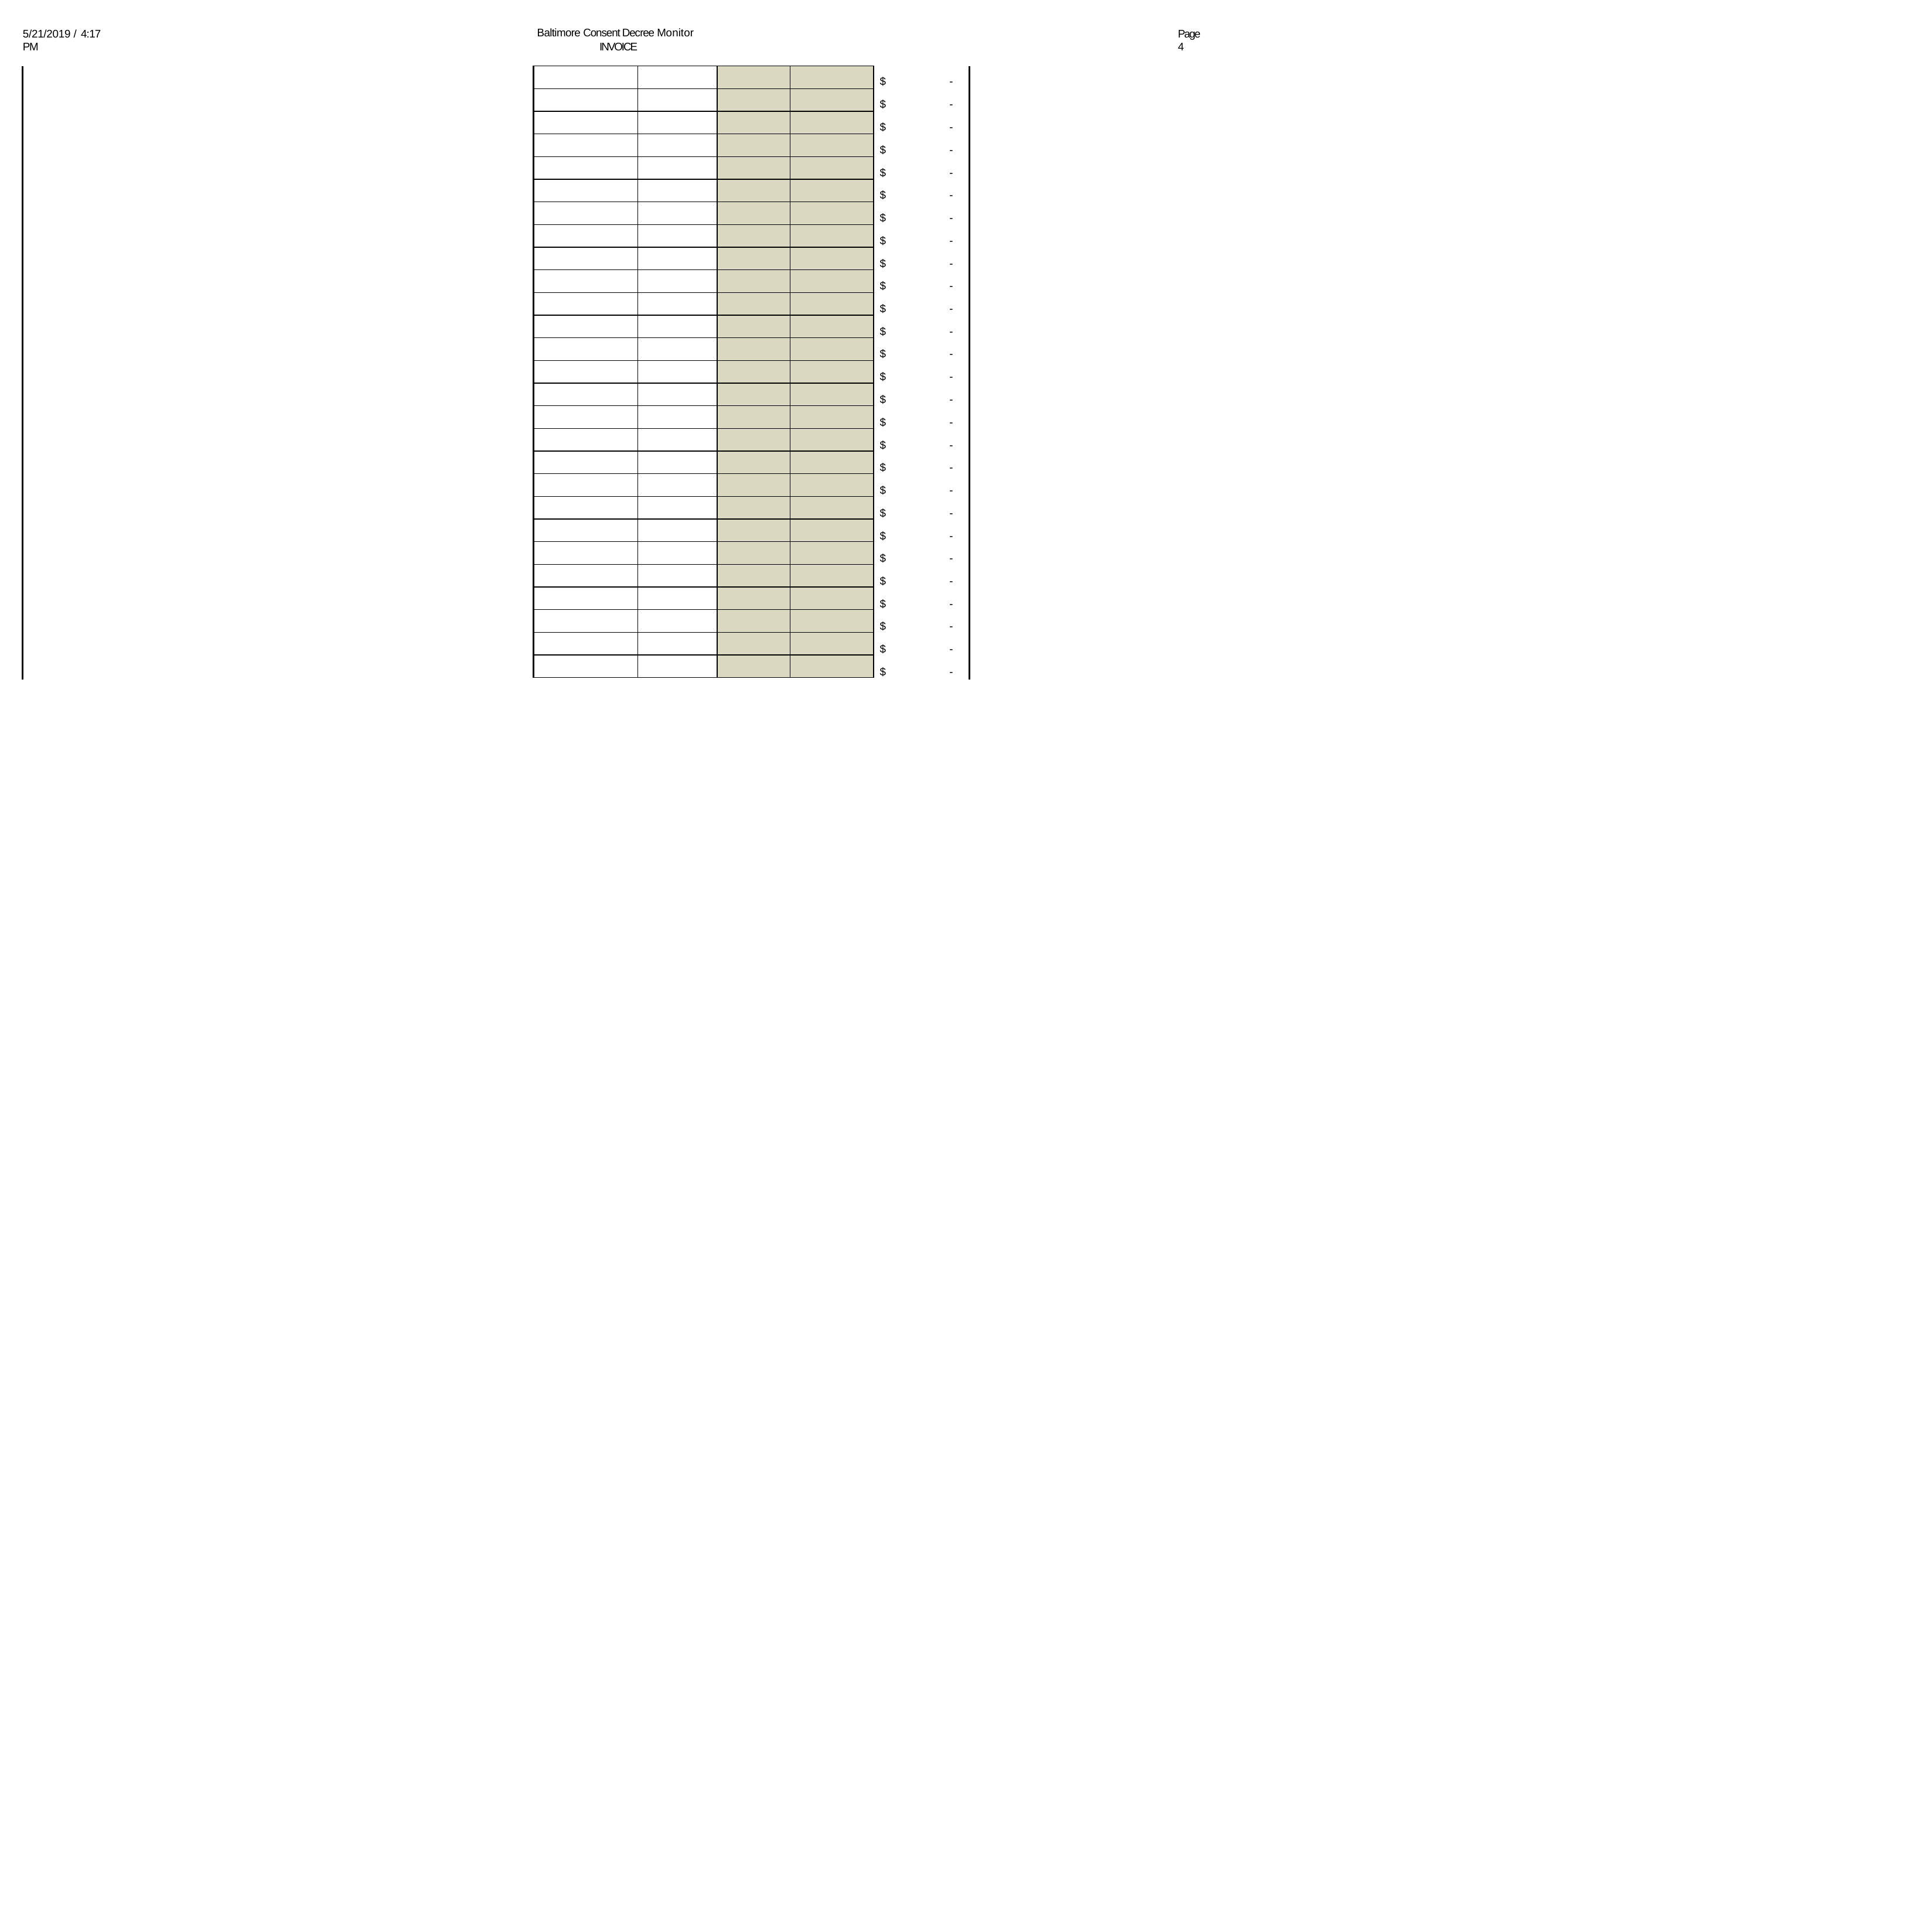

Baltimore Consent Decree Monitor  INVOICE
5/21/2019 / 4:17 PM
Page 4
|  |  |  |  |
| --- | --- | --- | --- |
|  |  |  |  |
|  |  |  |  |
|  |  |  |  |
|  |  |  |  |
|  |  |  |  |
|  |  |  |  |
|  |  |  |  |
|  |  |  |  |
|  |  |  |  |
|  |  |  |  |
|  |  |  |  |
|  |  |  |  |
|  |  |  |  |
|  |  |  |  |
|  |  |  |  |
|  |  |  |  |
|  |  |  |  |
|  |  |  |  |
|  |  |  |  |
|  |  |  |  |
|  |  |  |  |
|  |  |  |  |
|  |  |  |  |
|  |  |  |  |
|  |  |  |  |
|  |  |  |  |

$
-
$
-
$
-
$
-
$
-
$
-
$
-
$
-
$
-
$
-
$
-
$
-
$
-
$
-
$
-
$
-
$
-
$
-
$
-
$
-
$
-
$
-
$
-
$
-
$
-
$
-
$
-